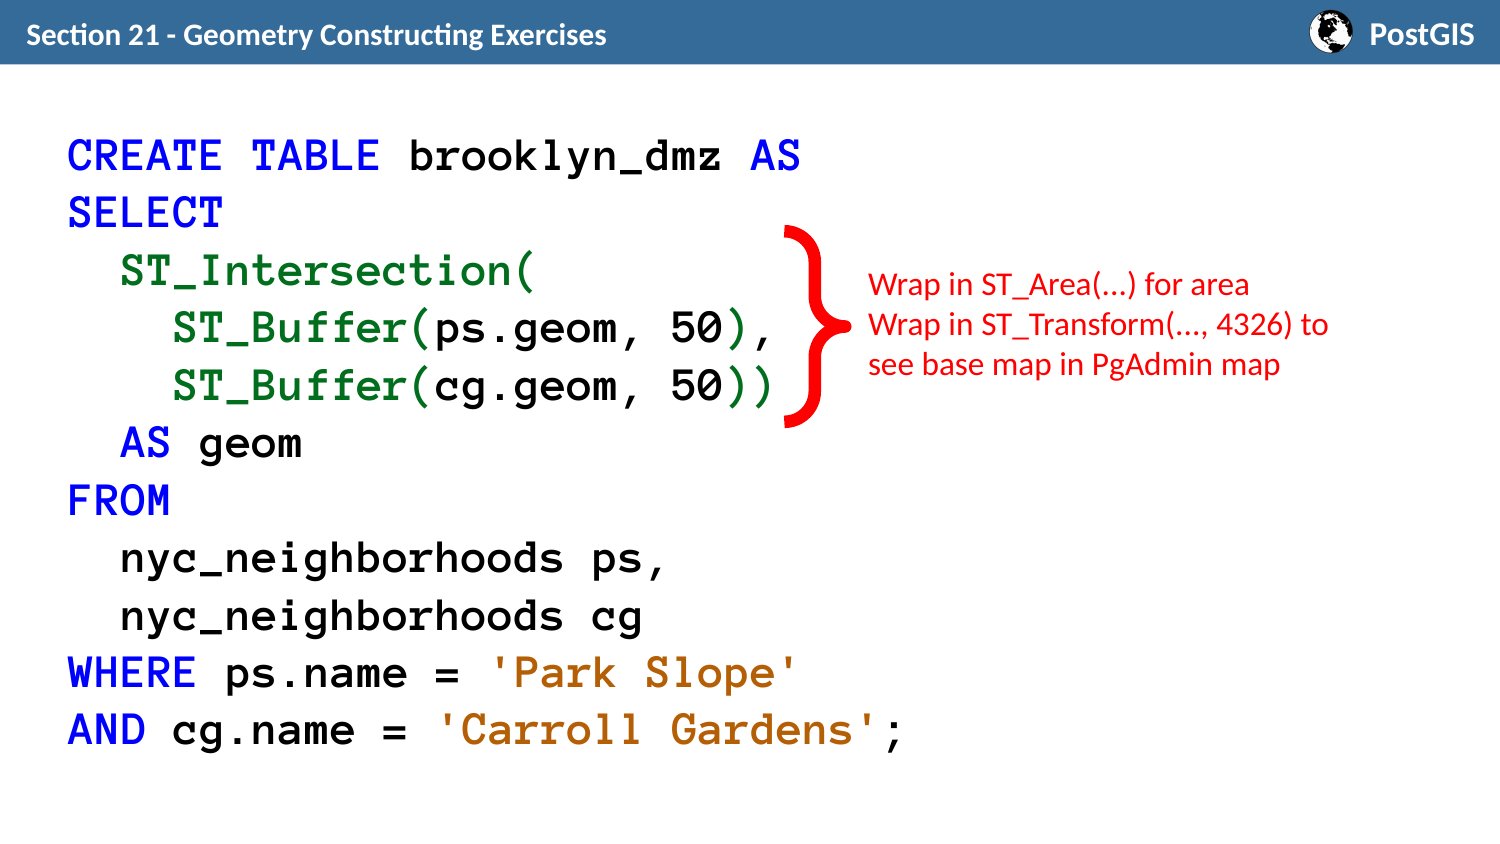

Section 21 - Geometry Constructing Exercises
CREATE TABLE brooklyn_dmz AS
SELECT
  ST_Intersection(
    ST_Buffer(ps.geom, 50),
    ST_Buffer(cg.geom, 50))
  AS geom
FROM
  nyc_neighborhoods ps,
  nyc_neighborhoods cg
WHERE ps.name = 'Park Slope'
AND cg.name = 'Carroll Gardens';

Wrap in ST_Area(...) for area
Wrap in ST_Transform(..., 4326) to see base map in PgAdmin map